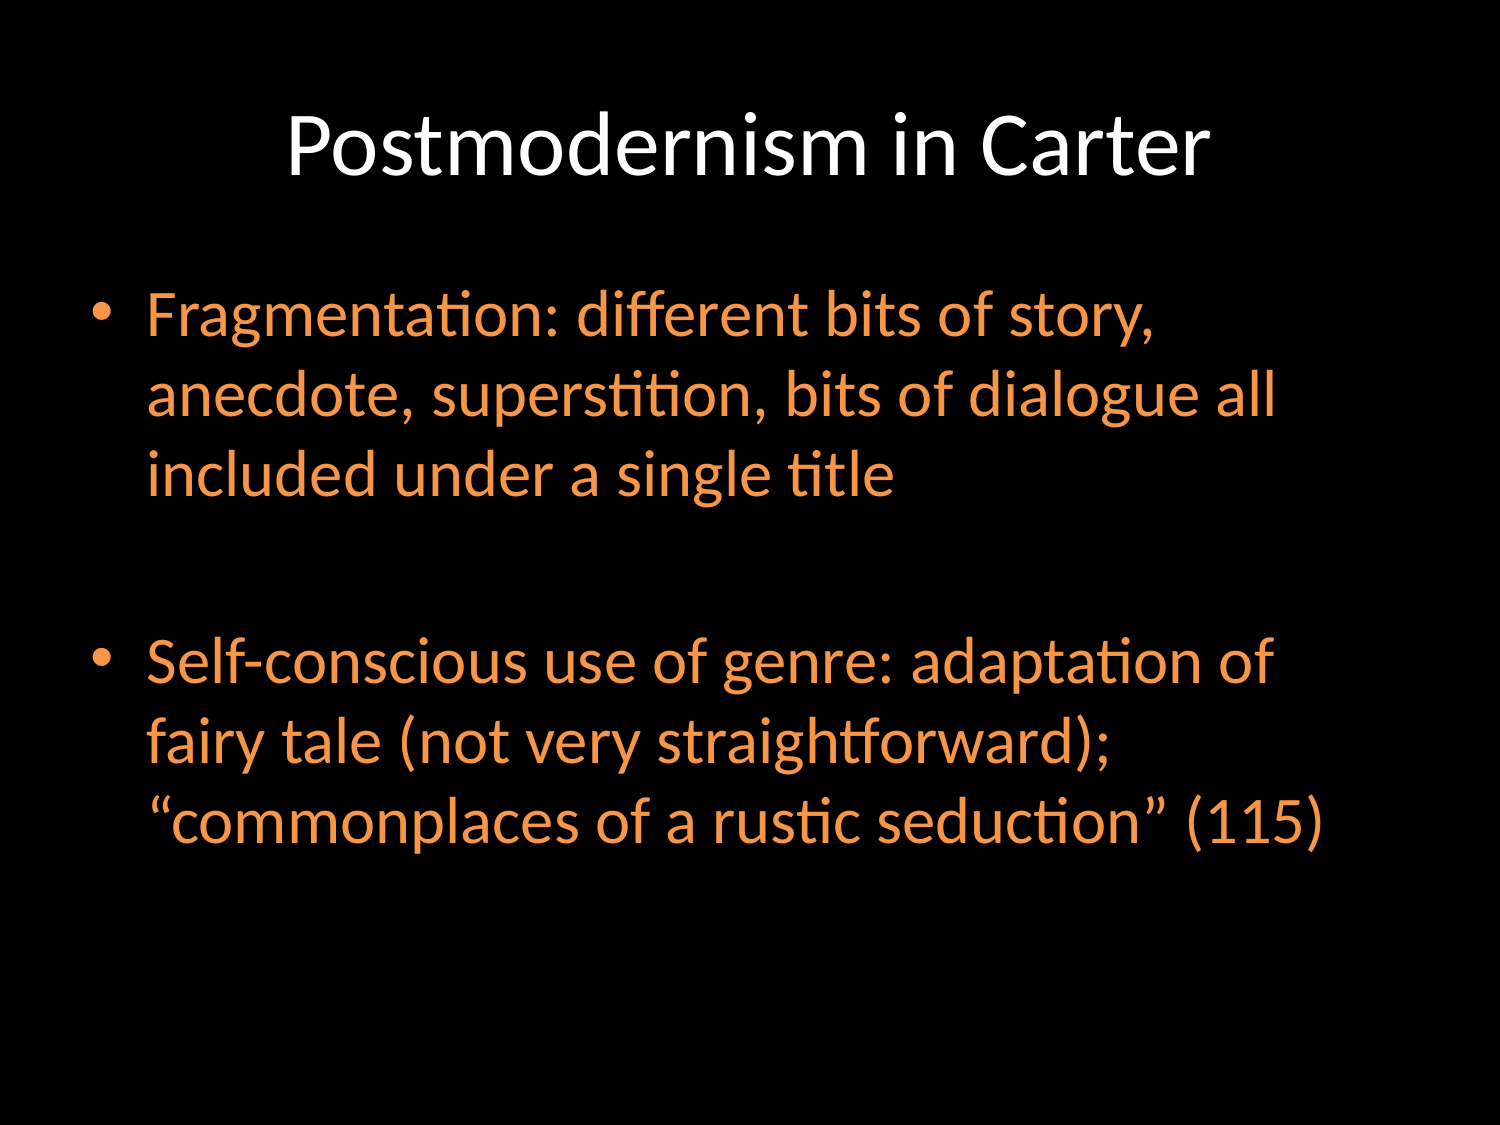

# Postmodernism in Carter
Fragmentation: different bits of story, anecdote, superstition, bits of dialogue all included under a single title

Self-conscious use of genre: adaptation of fairy tale (not very straightforward); “commonplaces of a rustic seduction” (115)